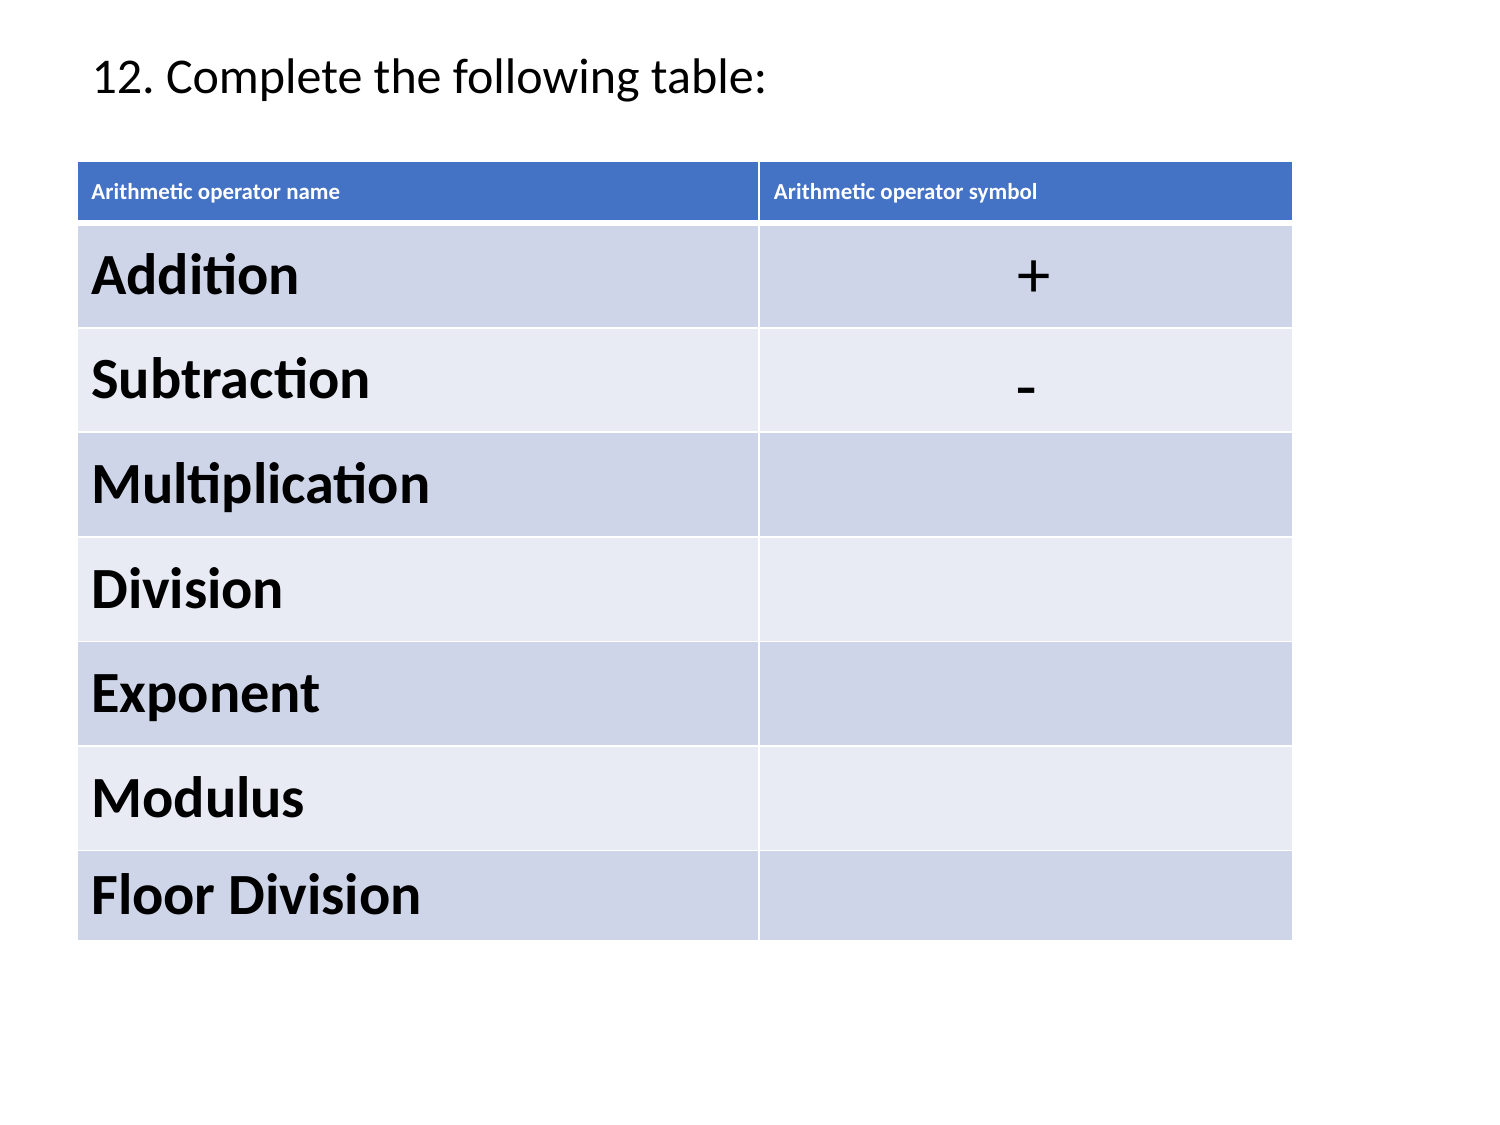

12. Complete the following table:

| Arithmetic operator name | Arithmetic operator symbol |
| --- | --- |
| Addition | + |
| Subtraction | - |
| Multiplication |  |
| Division |  |
| Exponent |  |
| Modulus |  |
| Floor Division |  |